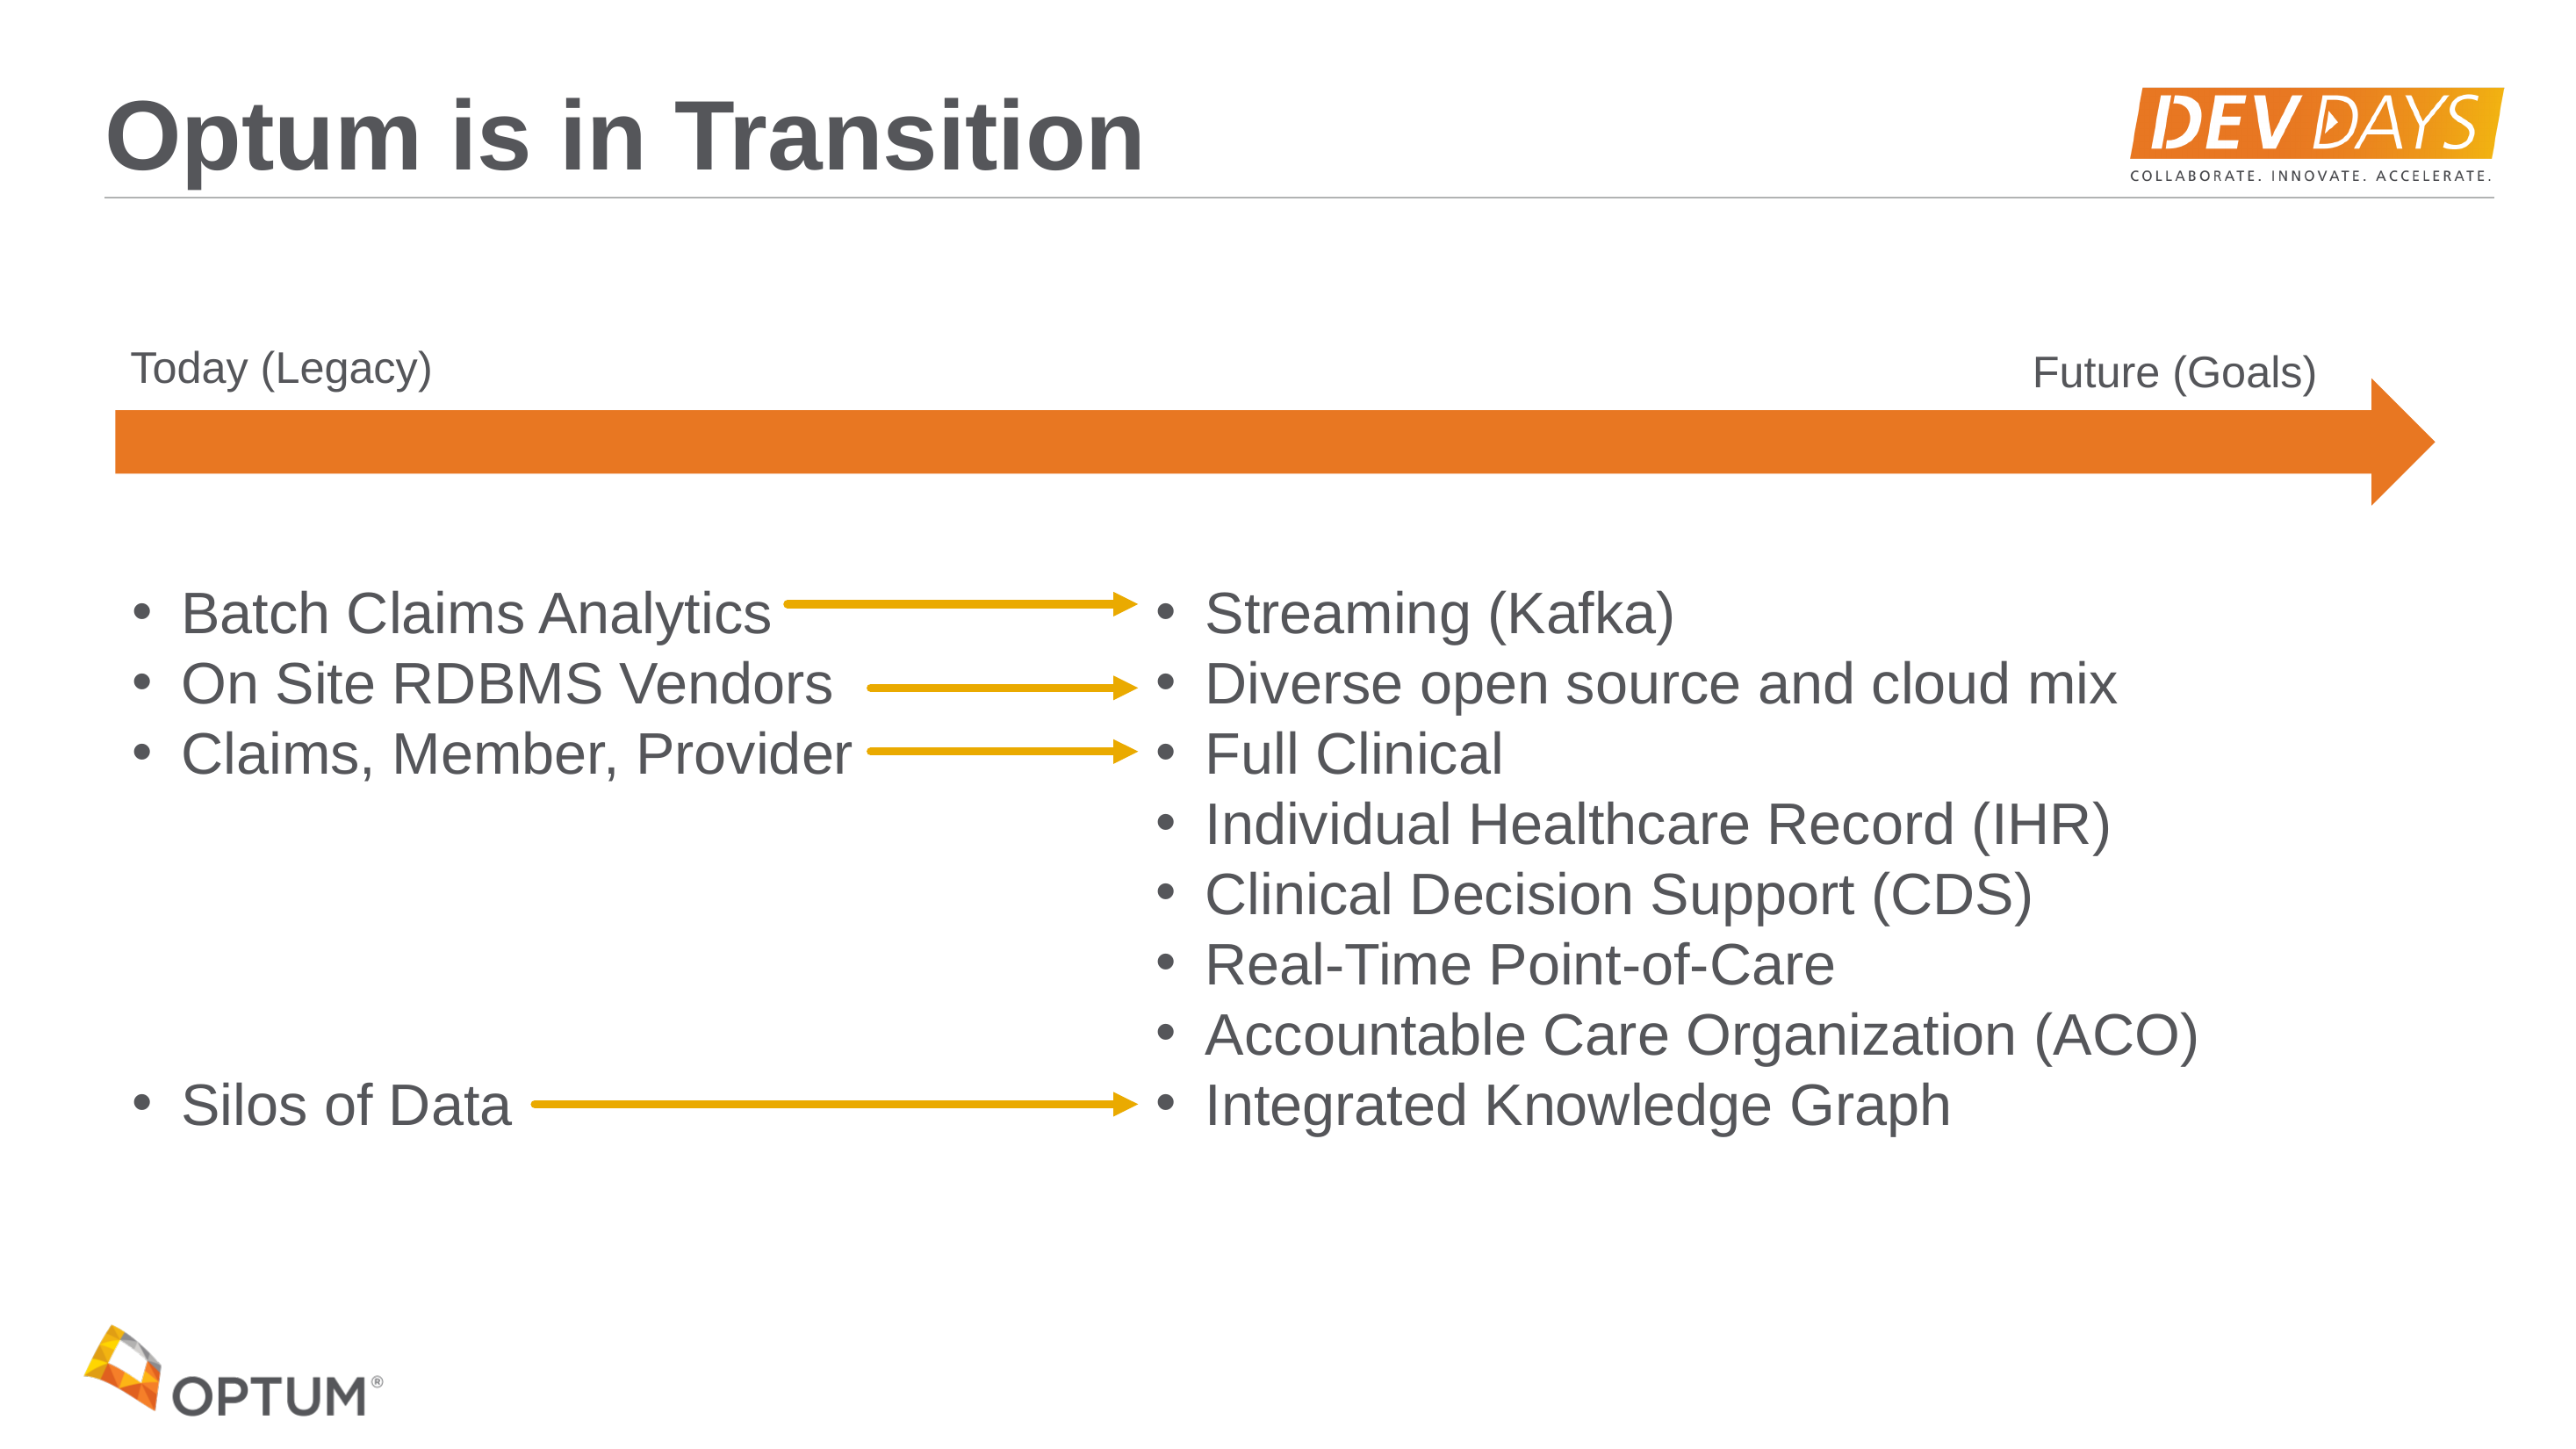

# Optum is in Transition
Today (Legacy)
Future (Goals)

Batch Claims Analytics
On Site RDBMS Vendors
Claims, Member, Provider

Silos of Data
Streaming (Kafka)
Diverse open source and cloud mix
Full Clinical
Individual Healthcare Record (IHR)
Clinical Decision Support (CDS)
Real-Time Point-of-Care
Accountable Care Organization (ACO)
Integrated Knowledge Graph